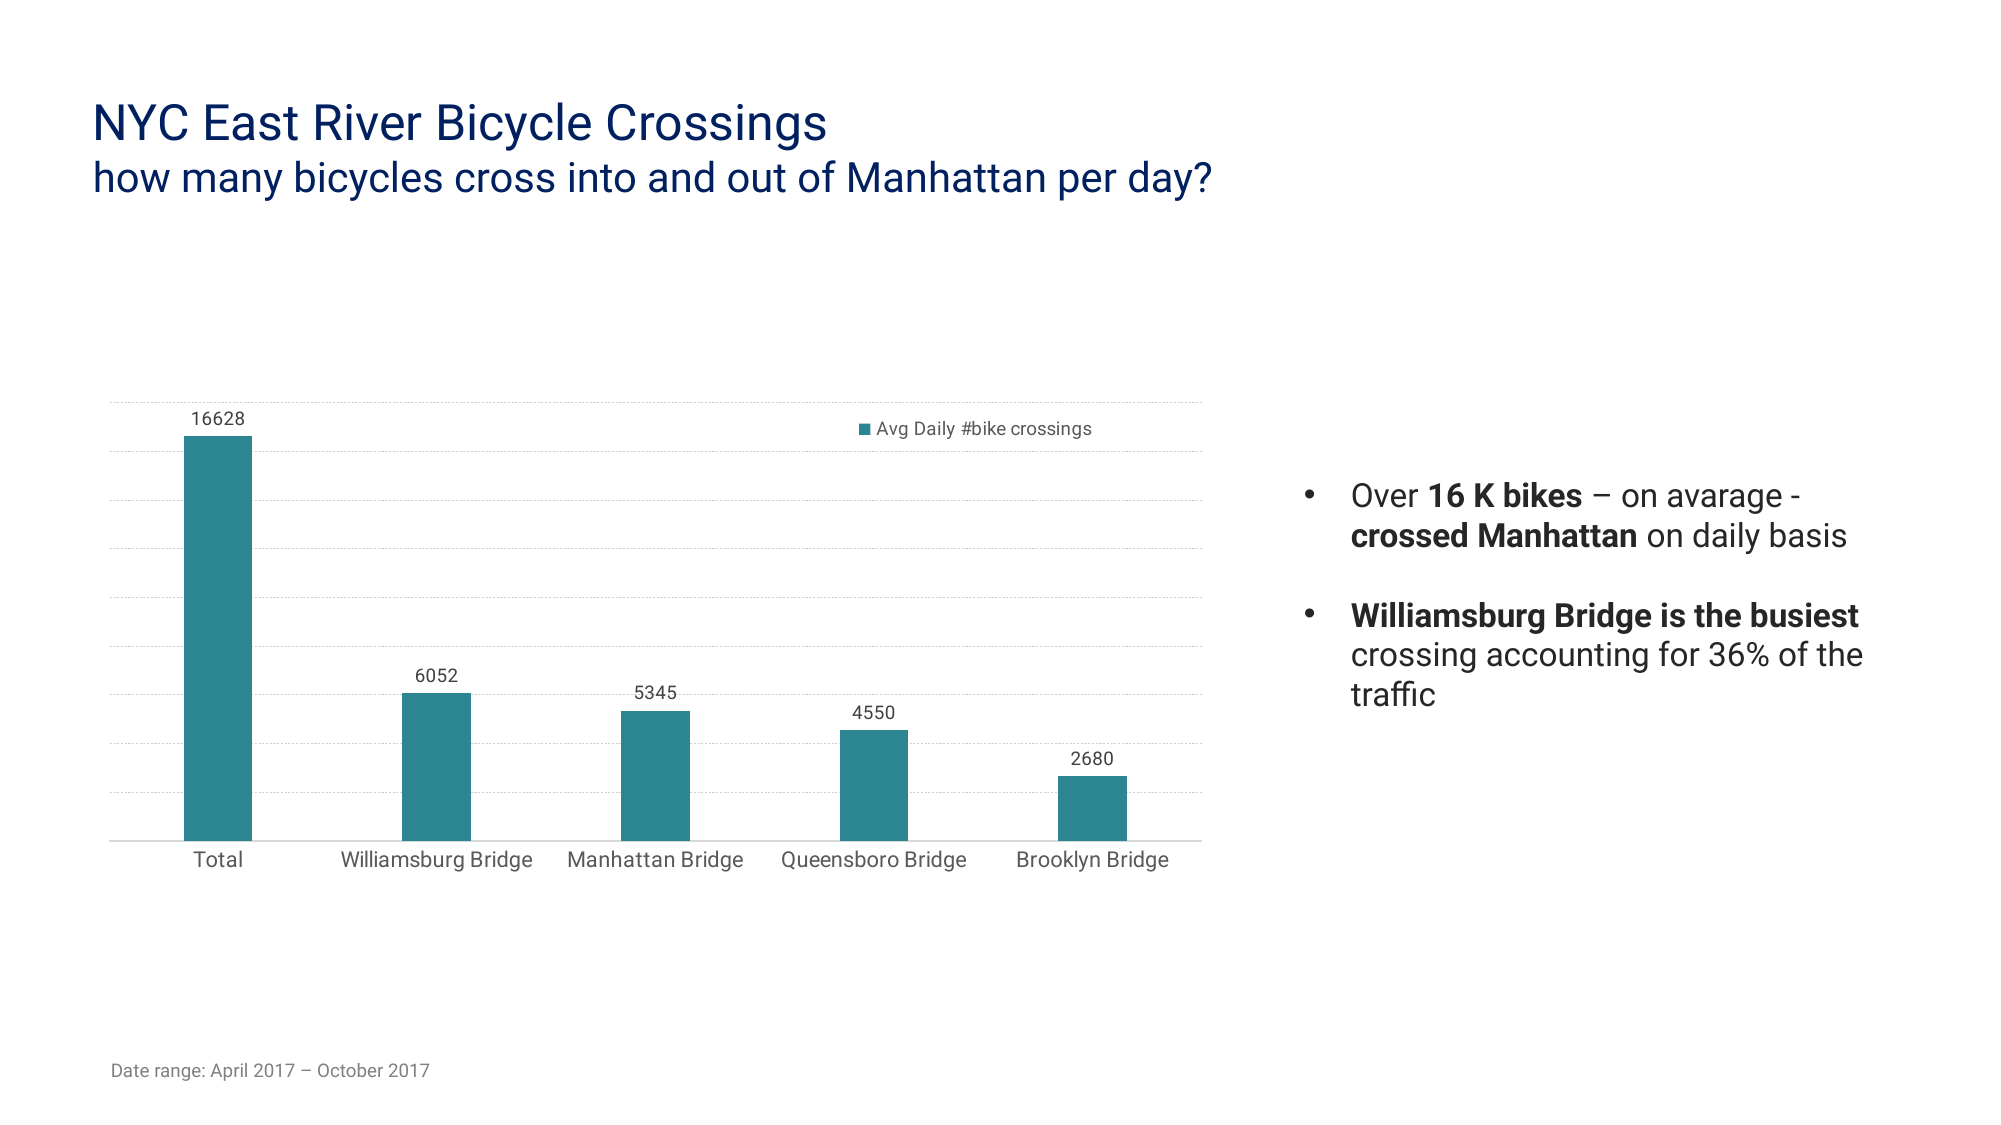

NYC East River Bicycle Crossings
how many bicycles cross into and out of Manhattan per day?

### Chart

| Category | Avg Daily #bike crossings |
|---|---|
| Total | 16628.0 |
| Williamsburg Bridge | 6052.0 |
| Manhattan Bridge | 5345.0 |
| Queensboro Bridge | 4550.0 |
| Brooklyn Bridge | 2680.0 |
Over 16 K bikes – on avarage -crossed Manhattan on daily basis

Williamsburg Bridge is the busiest crossing accounting for 36% of the traffic
Date range: April 2017 – October 2017